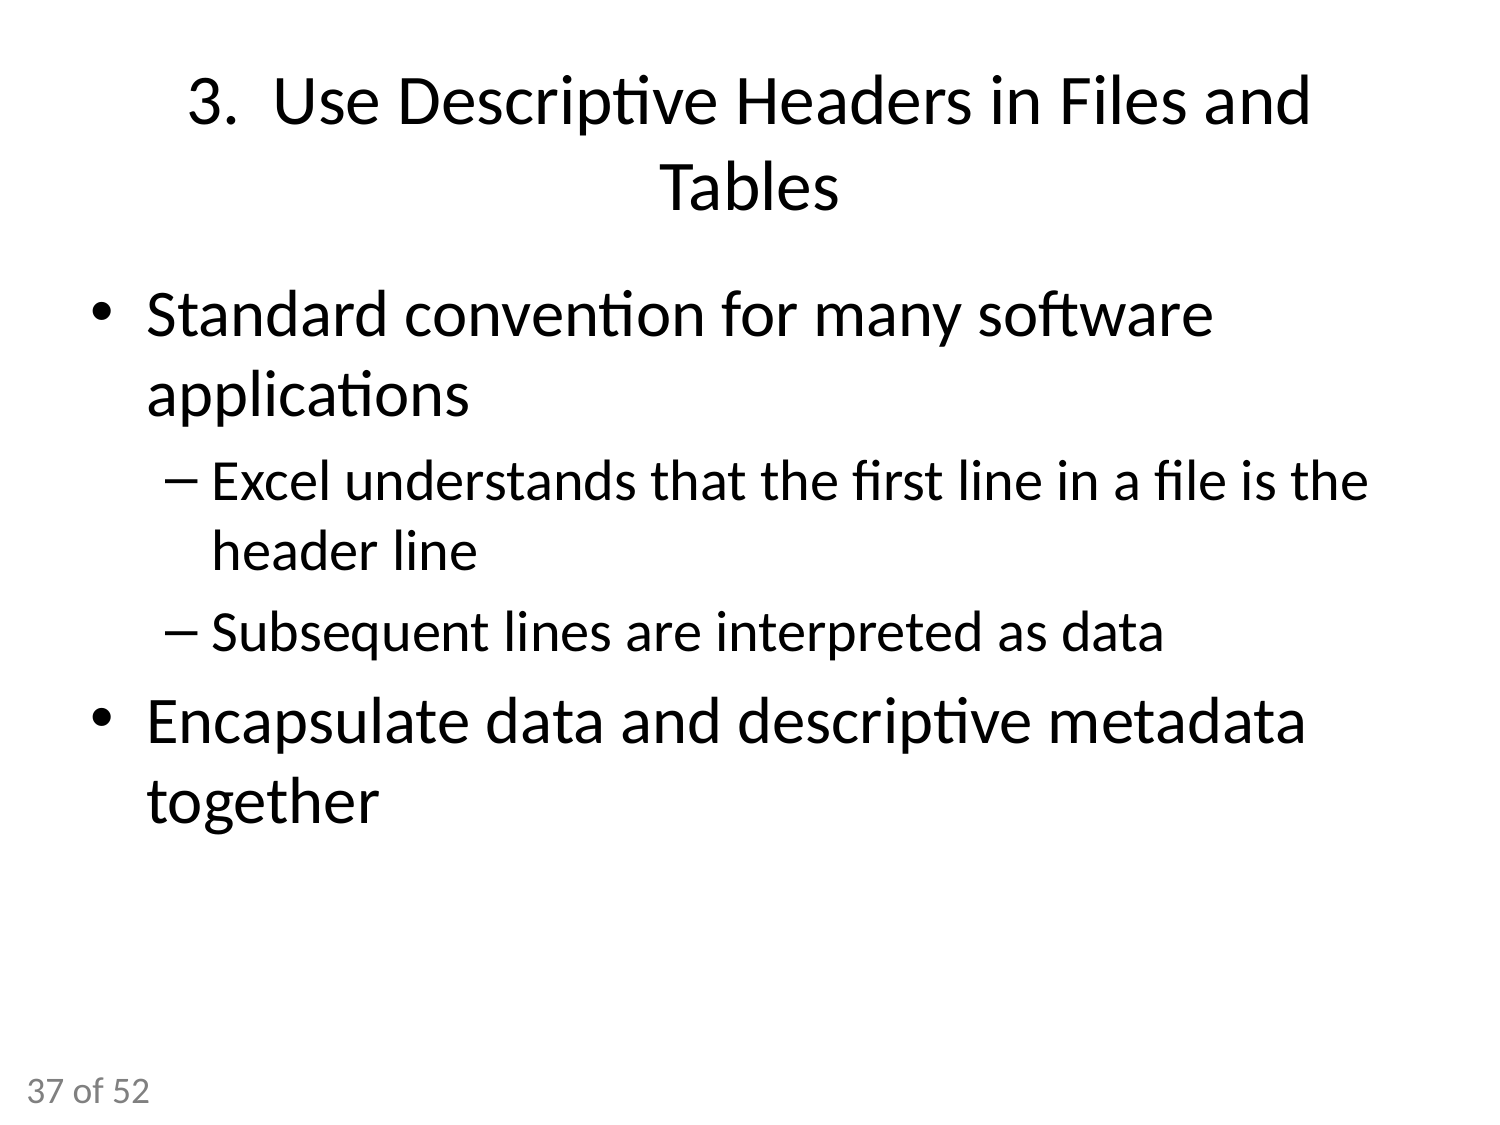

# 3.  Use Descriptive Headers in Files and Tables
Standard convention for many software applications
Excel understands that the first line in a file is the header line
Subsequent lines are interpreted as data
Encapsulate data and descriptive metadata together